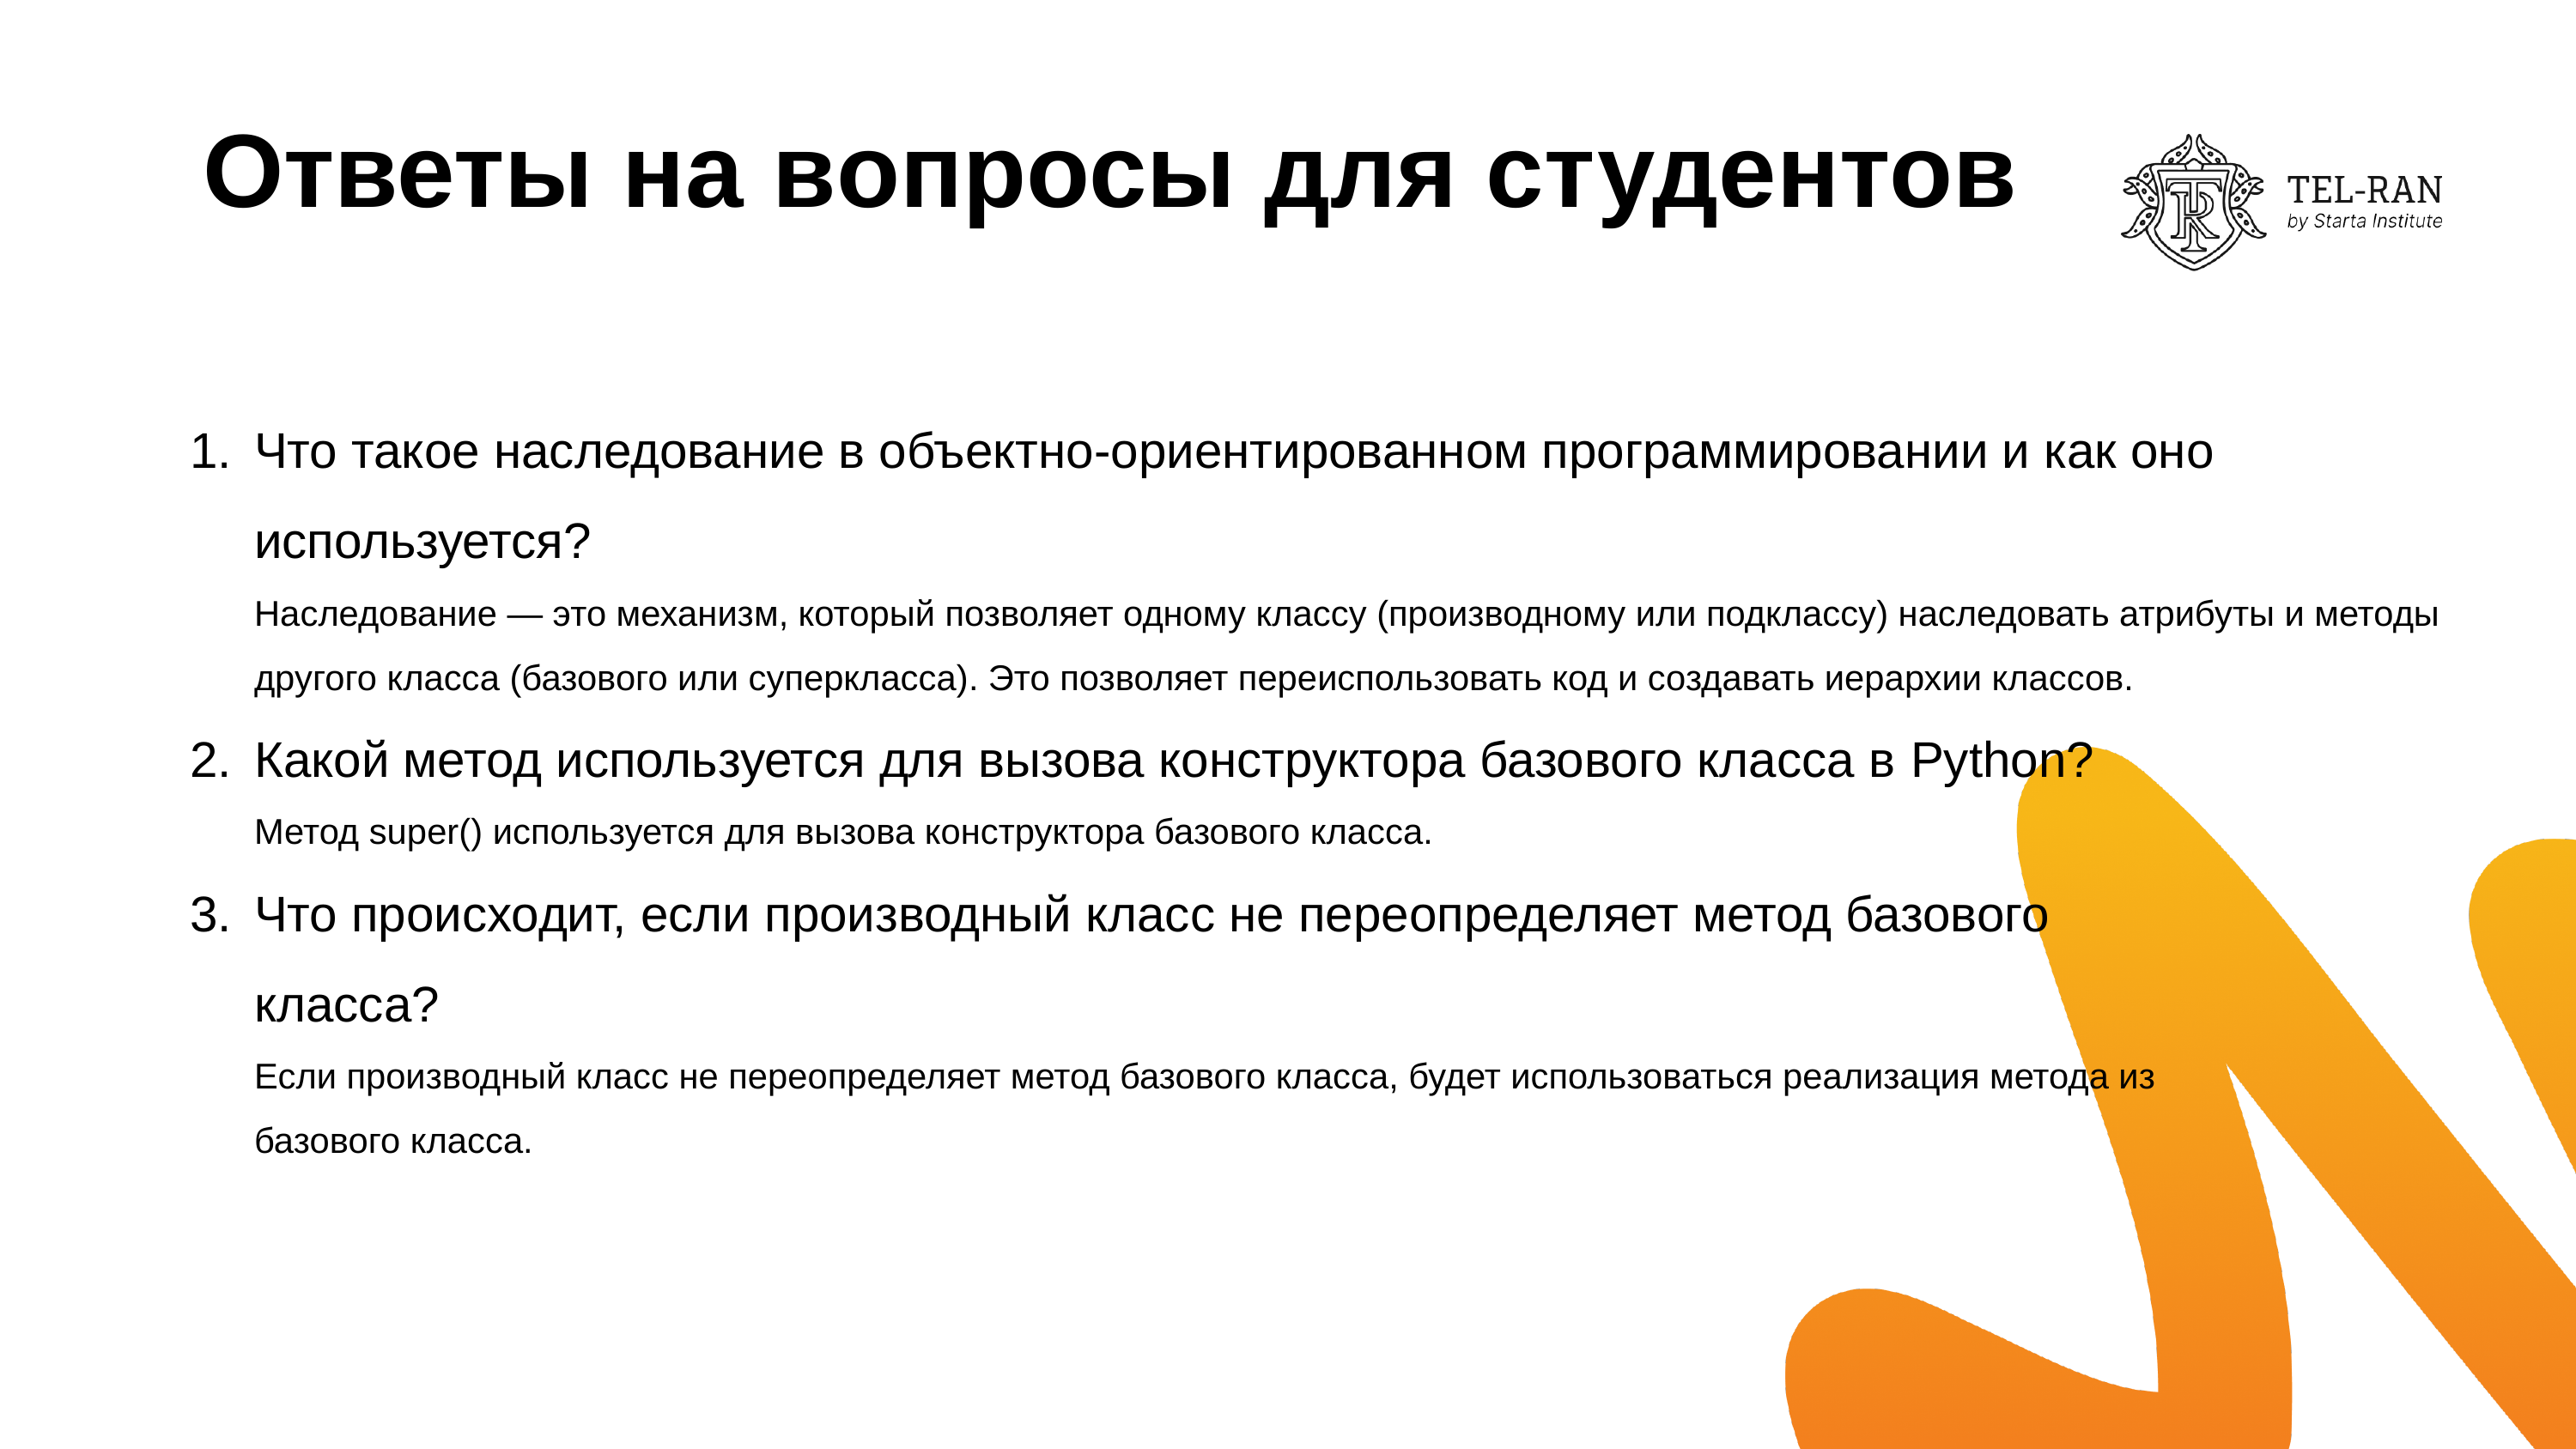

# Ответы на вопросы для студентов
Что такое наследование в объектно-ориентированном программировании и как оно используется?
Наследование — это механизм, который позволяет одному классу (производному или подклассу) наследовать атрибуты и методы другого класса (базового или суперкласса). Это позволяет переиспользовать код и создавать иерархии классов.
Какой метод используется для вызова конструктора базового класса в Python?
Метод super() используется для вызова конструктора базового класса.
Что происходит, если производный класс не переопределяет метод базового
класса?
Если производный класс не переопределяет метод базового класса, будет использоваться реализация метода из
базового класса.